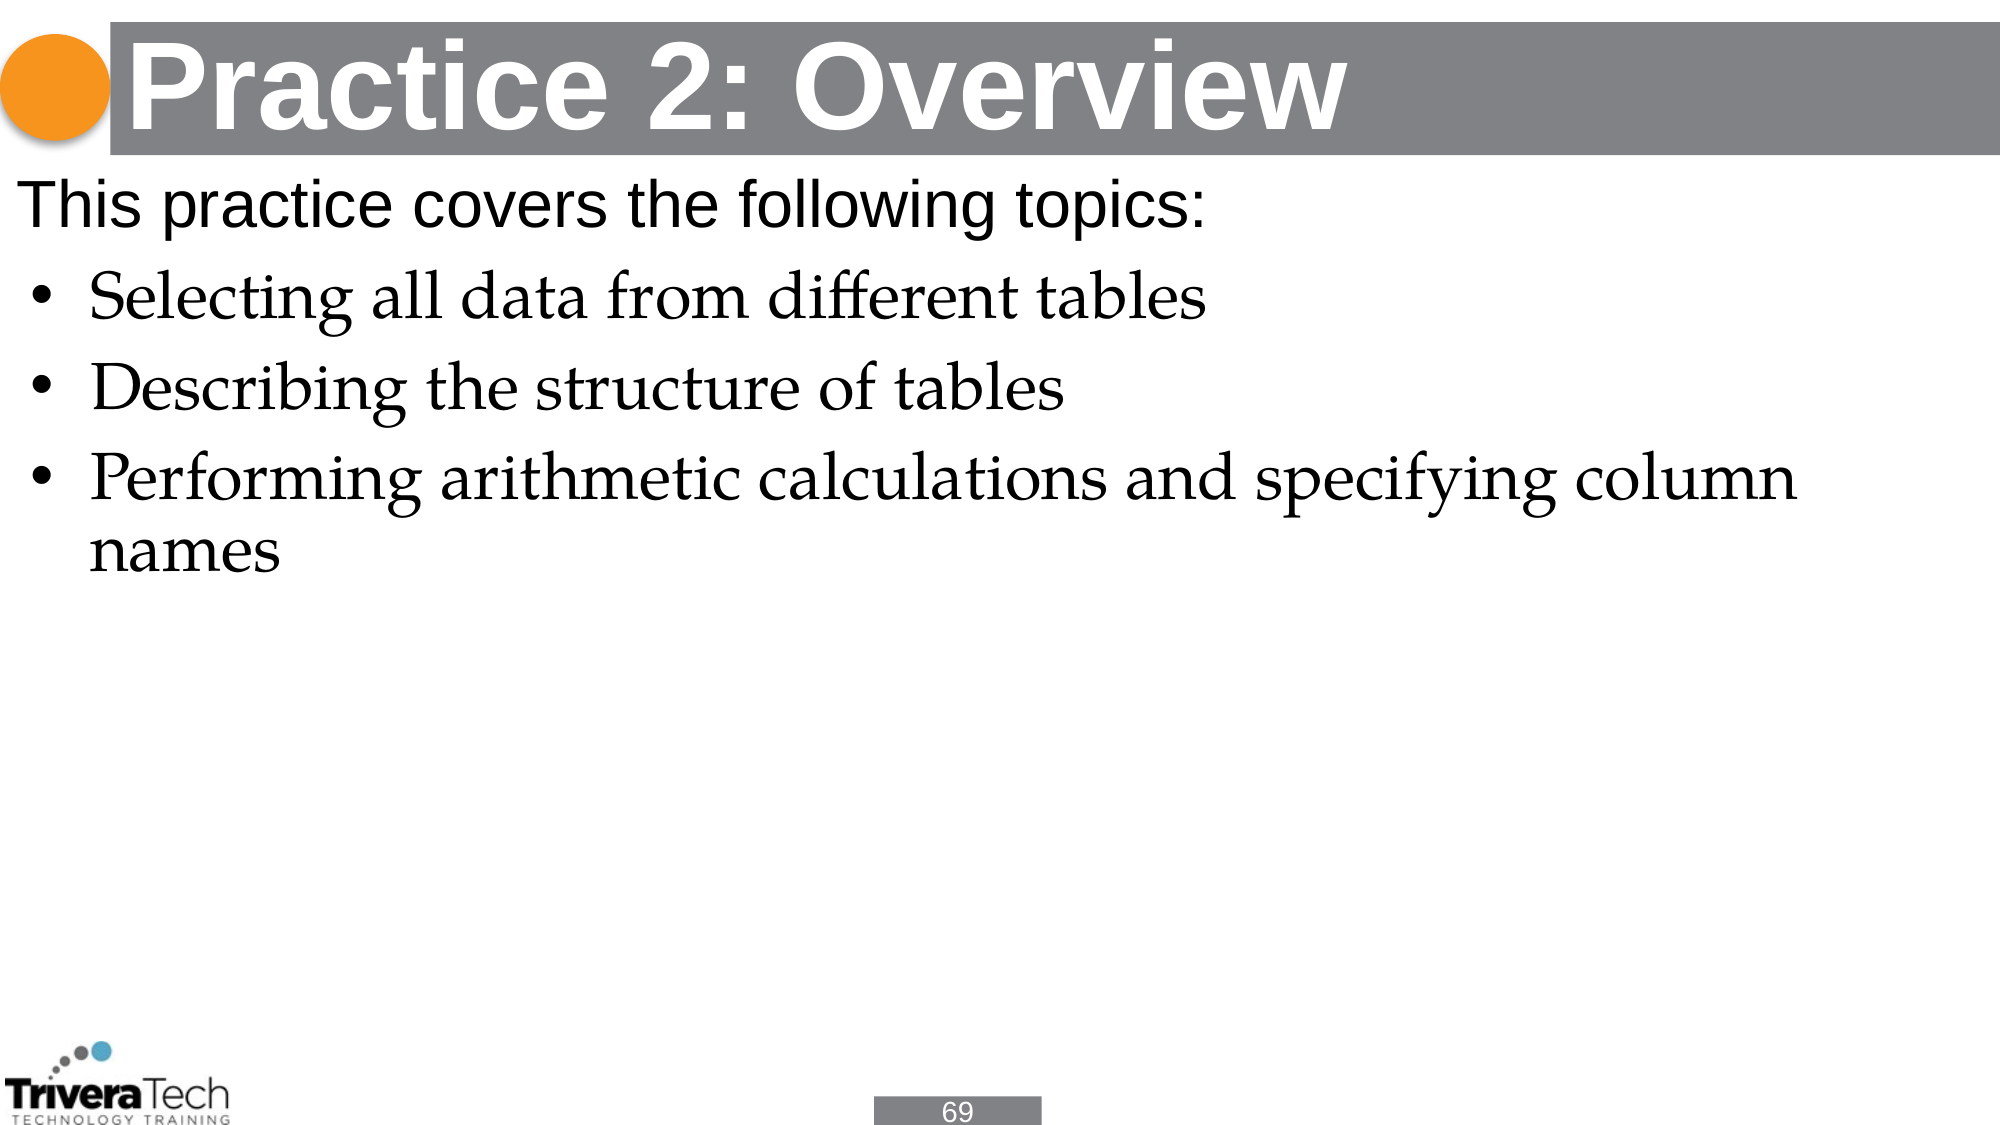

# Practice 2: Overview
This practice covers the following topics:
Selecting all data from different tables
Describing the structure of tables
Performing arithmetic calculations and specifying column names

69